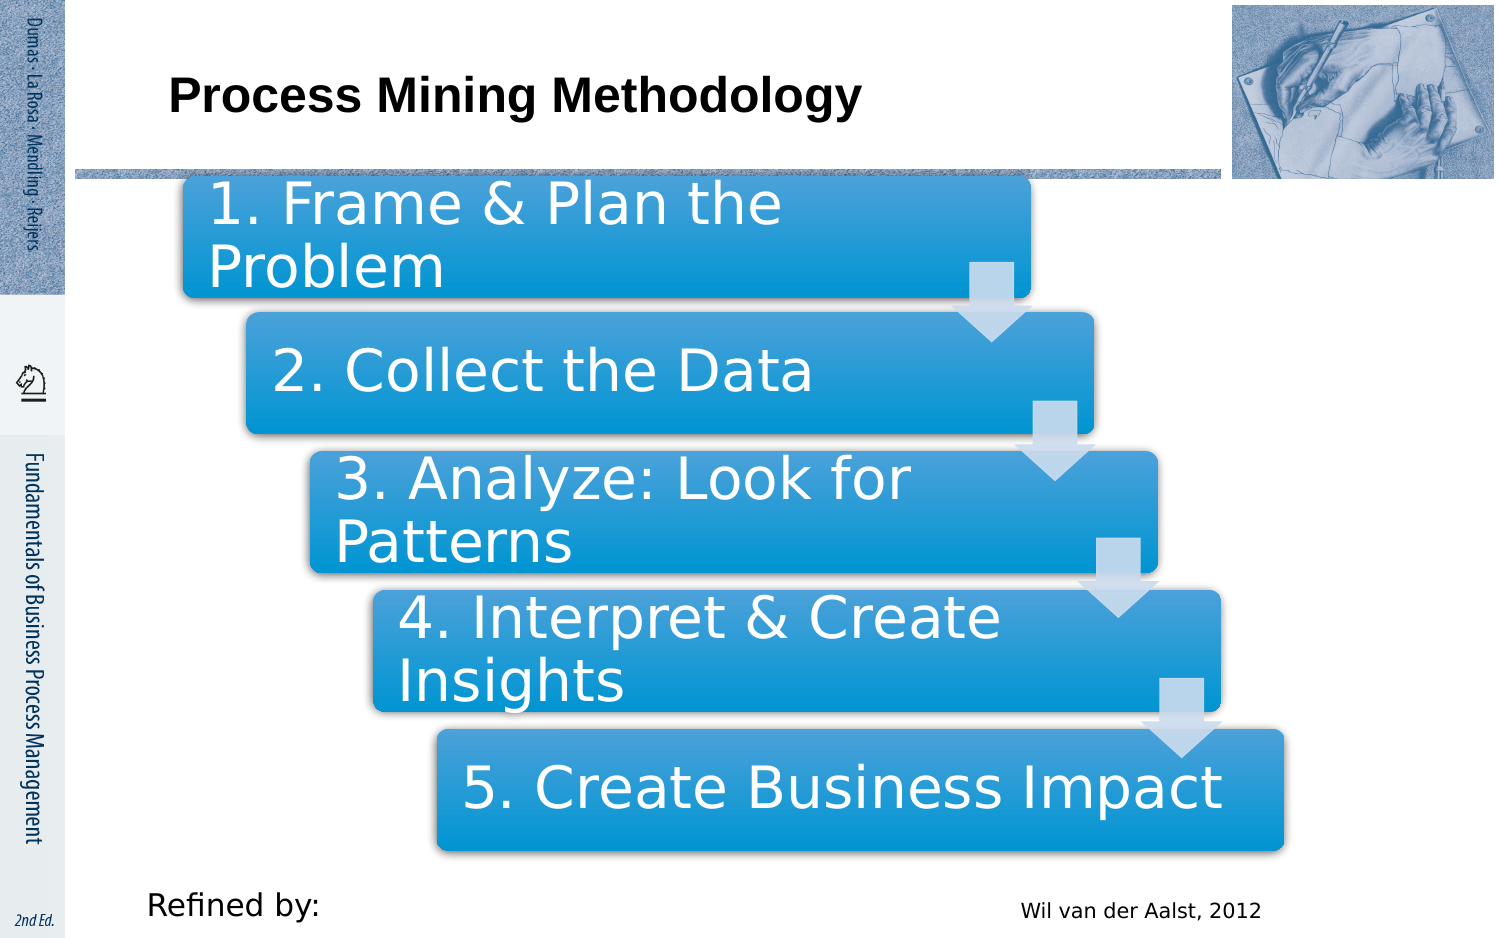

# Process Mining Methodology
1. Frame & Plan the Problem
2. Collect the Data
3. Analyze: Look for Patterns
4. Interpret & Create Insights
5. Create Business Impact

Refined by:
Wil van der Aalst, 2012